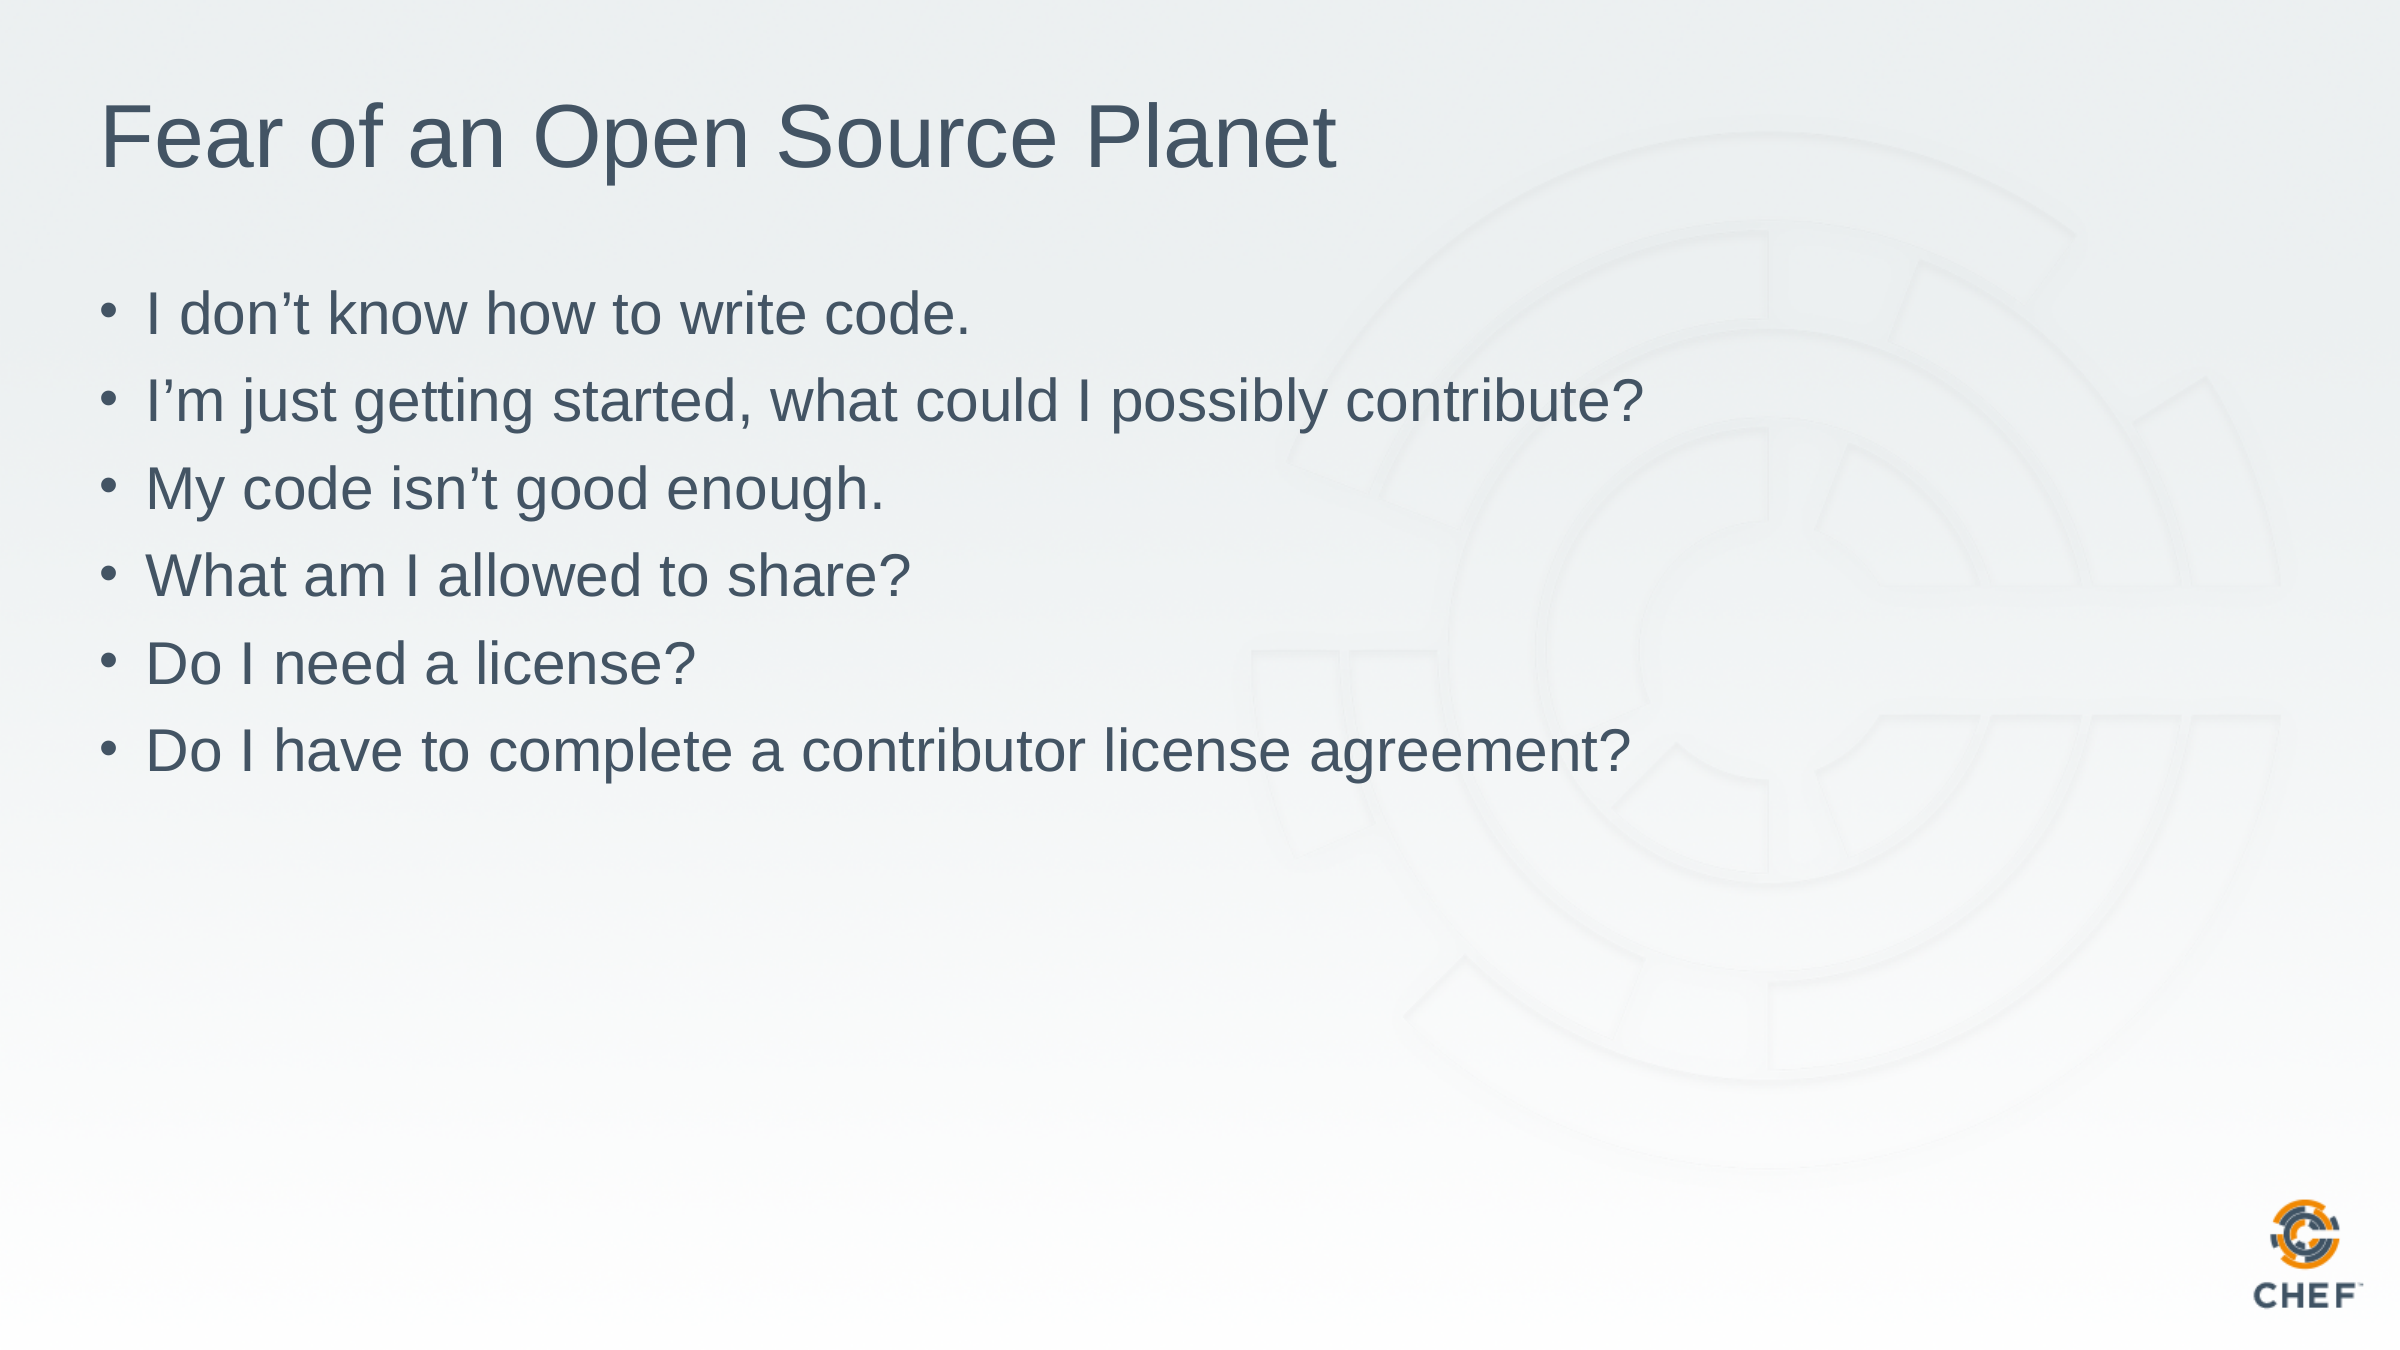

# Fear of an Open Source Planet
I don’t know how to write code.
I’m just getting started, what could I possibly contribute?
My code isn’t good enough.
What am I allowed to share?
Do I need a license?
Do I have to complete a contributor license agreement?